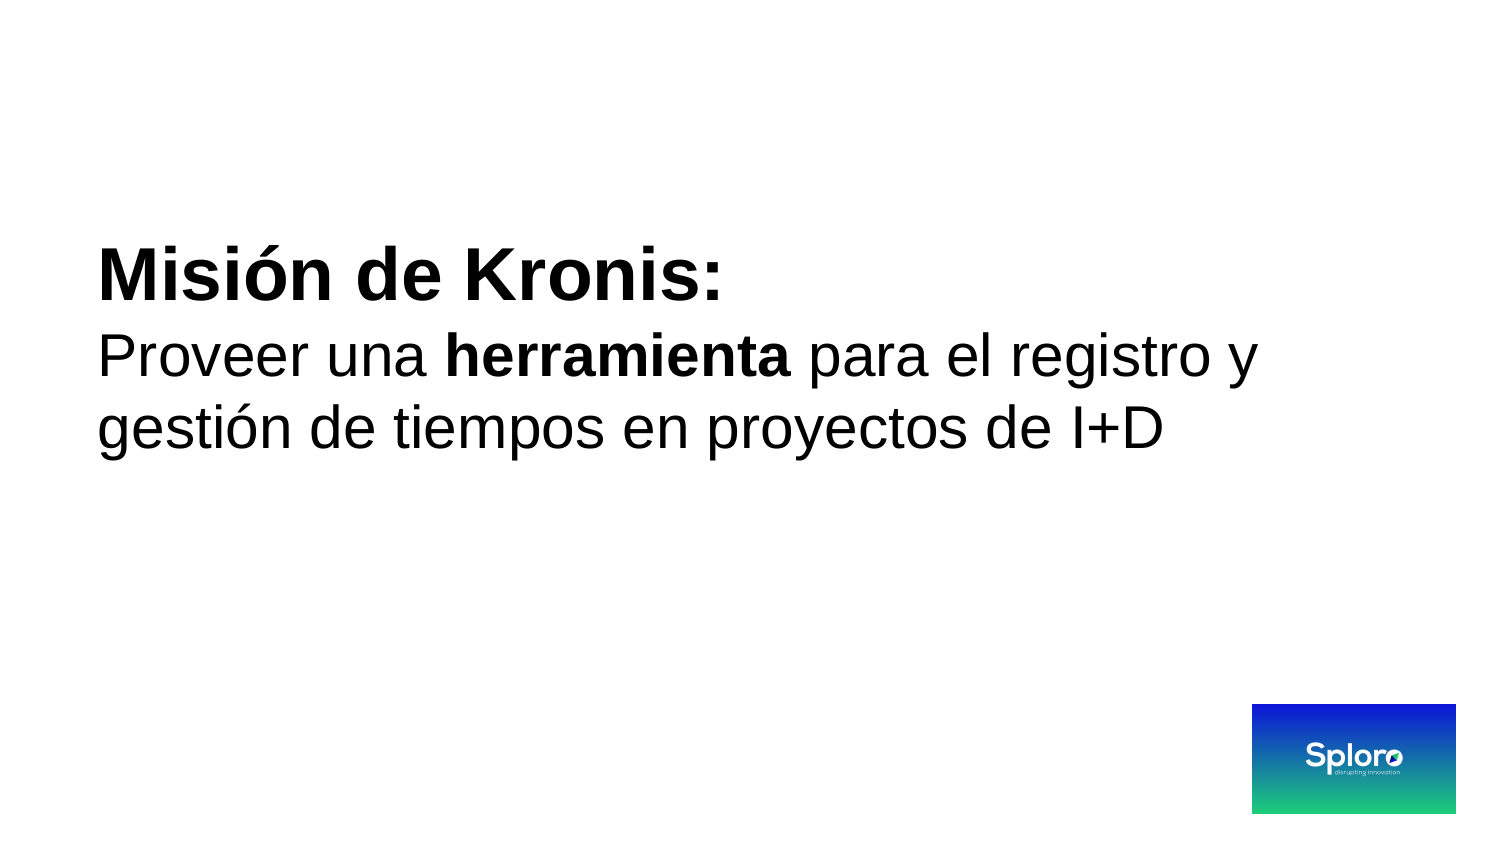

# Misión de Kronis:
Proveer una herramienta para el registro y gestión de tiempos en proyectos de I+D